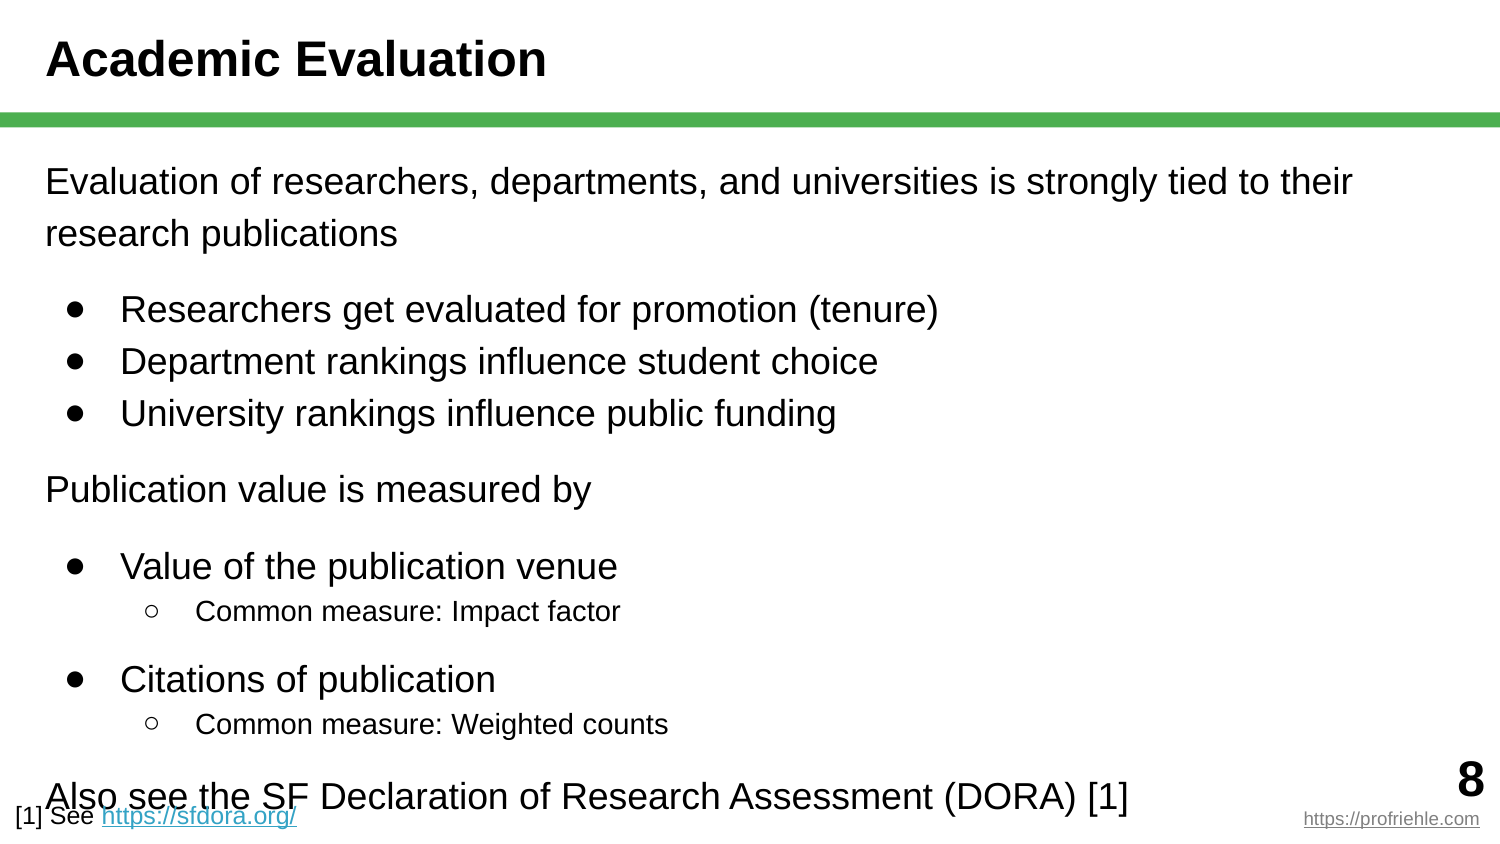

# Academic Evaluation
Evaluation of researchers, departments, and universities is strongly tied to their research publications
Researchers get evaluated for promotion (tenure)
Department rankings influence student choice
University rankings influence public funding
Publication value is measured by
Value of the publication venue
Common measure: Impact factor
Citations of publication
Common measure: Weighted counts
Also see the SF Declaration of Research Assessment (DORA) [1]
8
https://profriehle.com
[1] See https://sfdora.org/